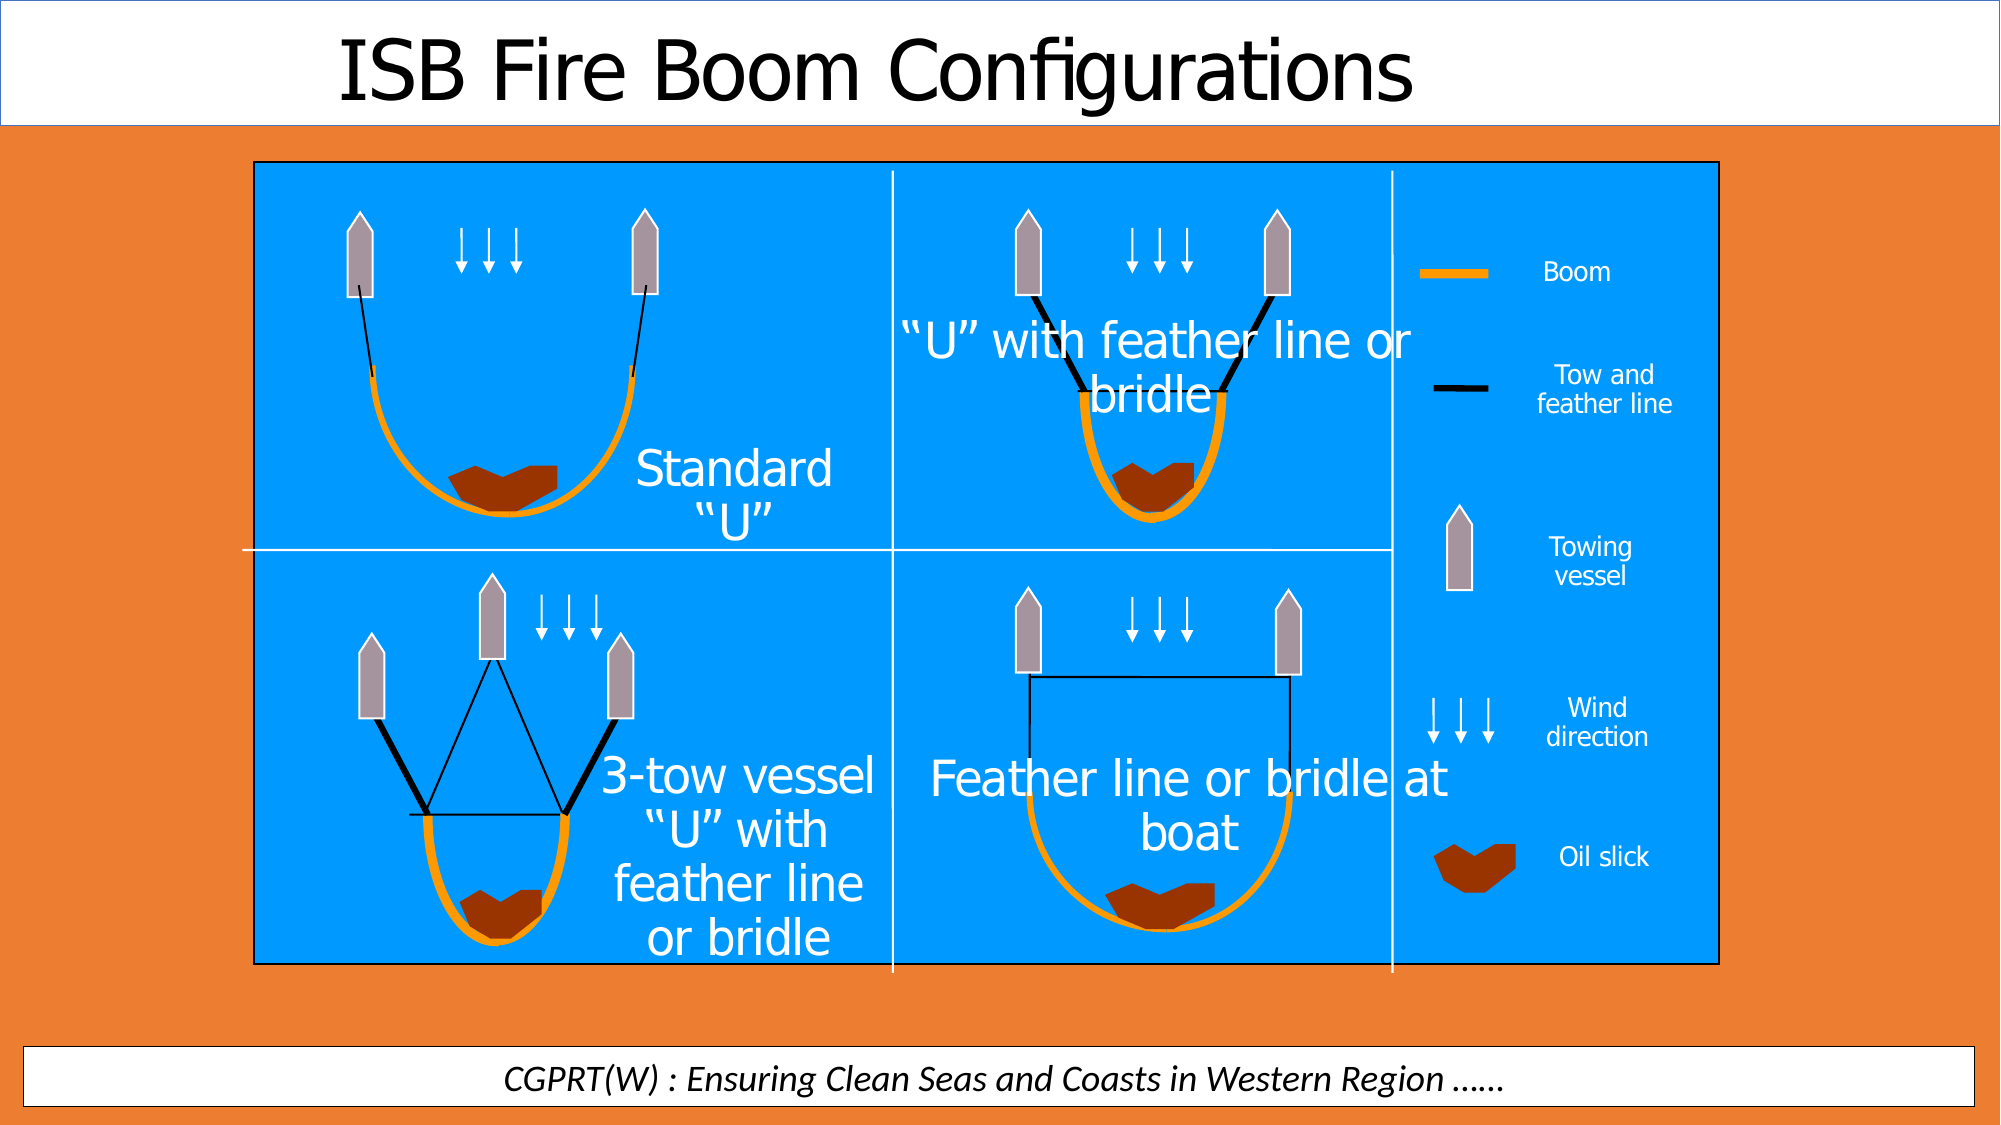

ISB Fire Boom Configurations

Boom

 “U” with feather line or bridle
Tow and feather line

Standard “U”

Towing vessel

Wind direction

3-tow vessel “U” with feather line or bridle
Feather line or bridle at boat

Oil slick

 CGPRT(W) : Ensuring Clean Seas and Coasts in Western Region ……